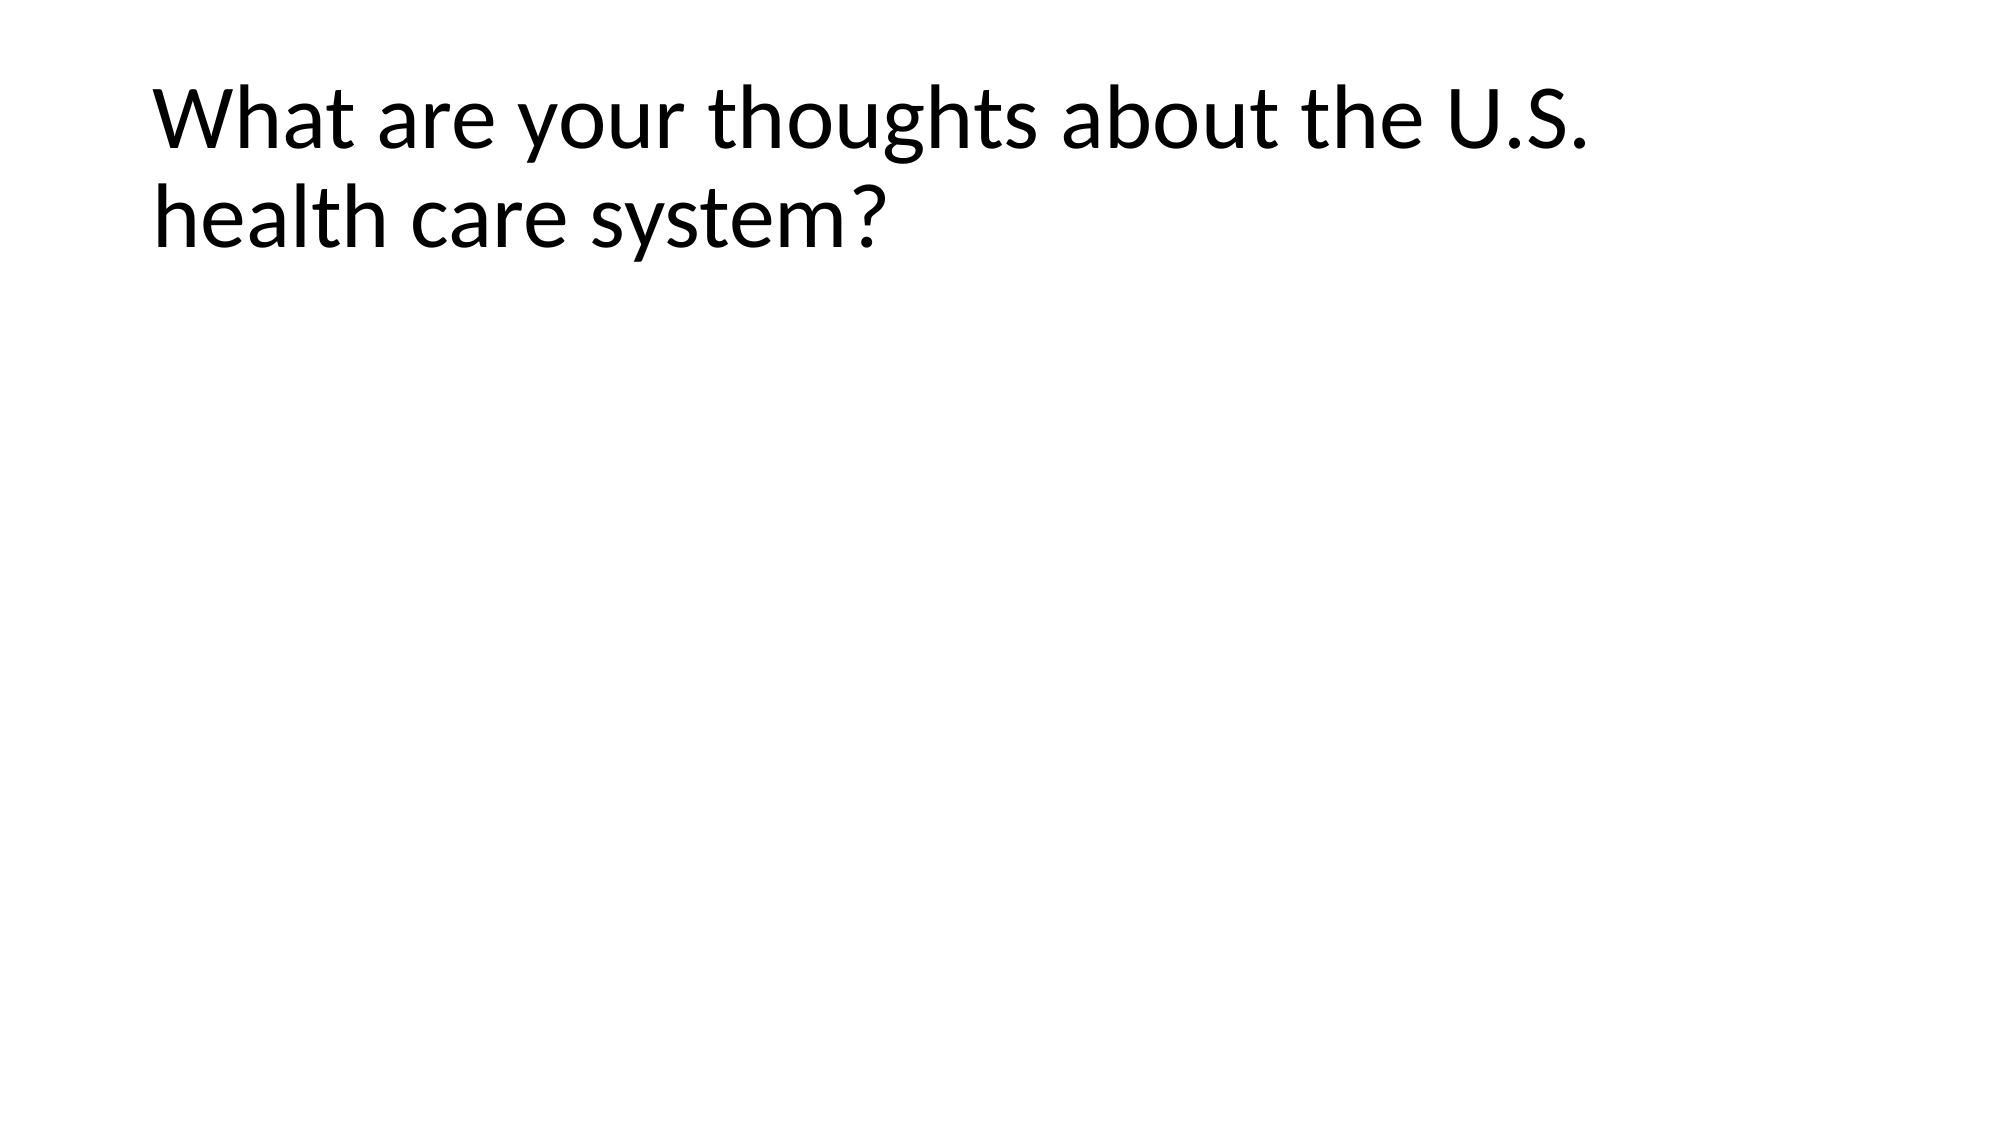

# What are your thoughts about the U.S. health care system?